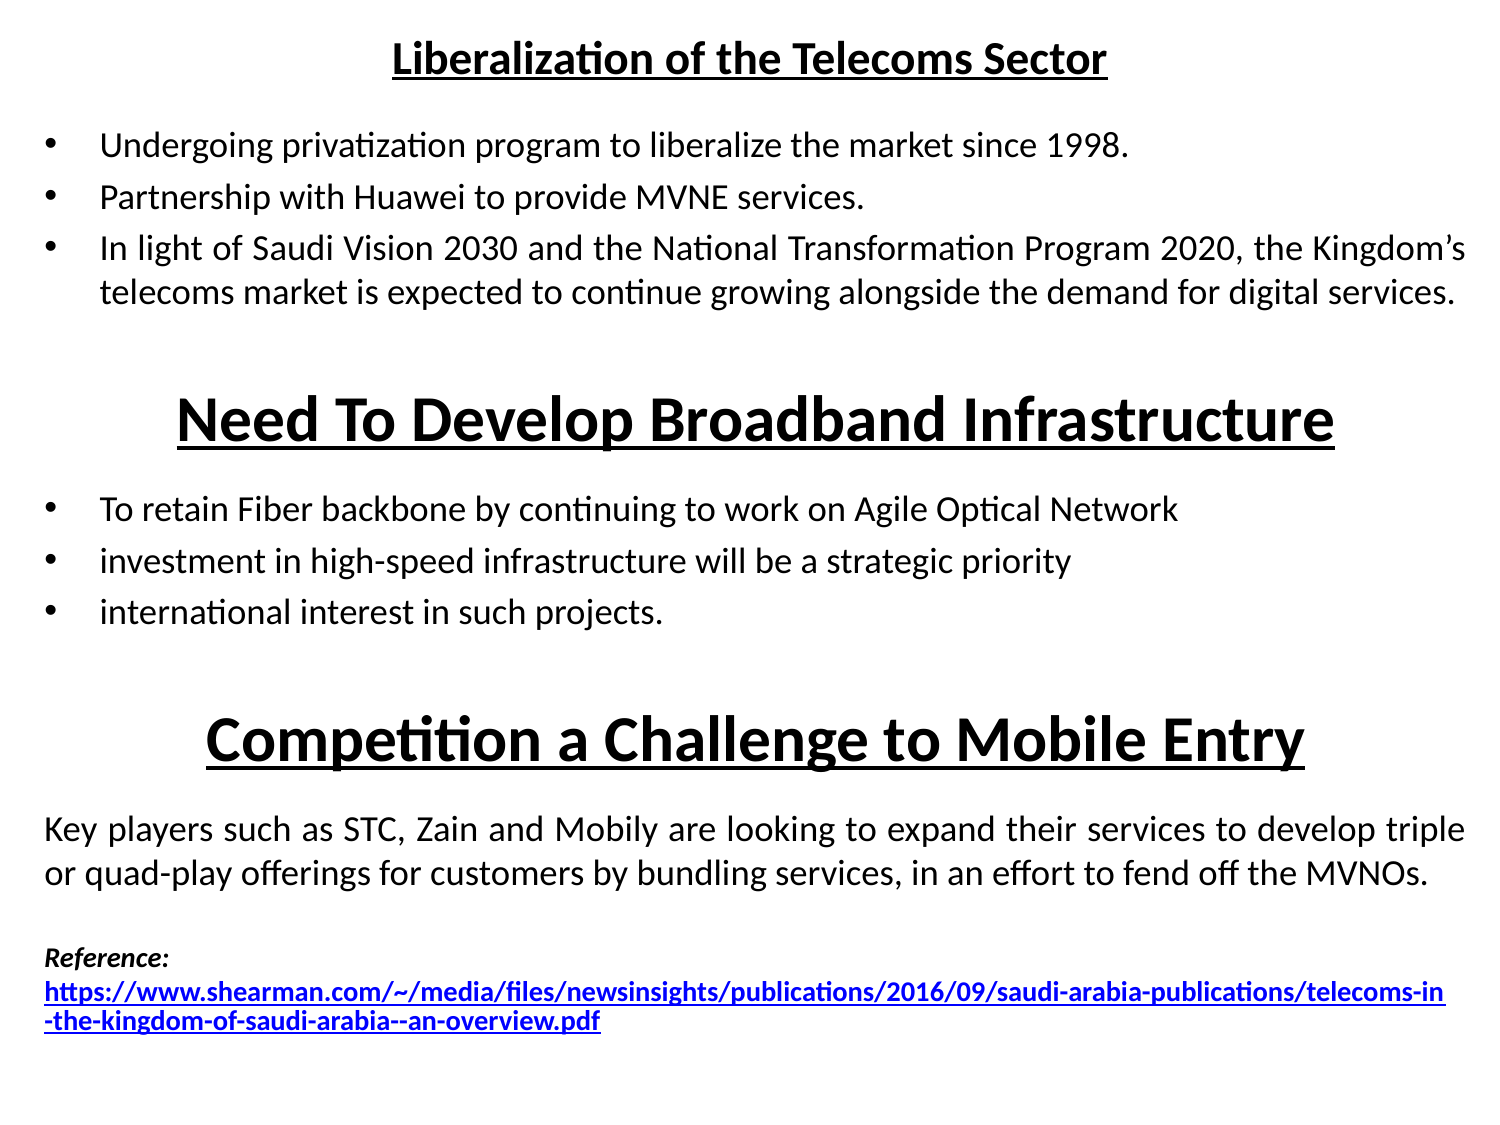

# Liberalization of the Telecoms Sector
Undergoing privatization program to liberalize the market since 1998.
Partnership with Huawei to provide MVNE services.
In light of Saudi Vision 2030 and the National Transformation Program 2020, the Kingdom’s telecoms market is expected to continue growing alongside the demand for digital services.

Need To Develop Broadband Infrastructure

To retain Fiber backbone by continuing to work on Agile Optical Network
investment in high-speed infrastructure will be a strategic priority
international interest in such projects.

Competition a Challenge to Mobile Entry

Key players such as STC, Zain and Mobily are looking to expand their services to develop triple or quad-play offerings for customers by bundling services, in an effort to fend off the MVNOs.

Reference: https://www.shearman.com/~/media/files/newsinsights/publications/2016/09/saudi-arabia-publications/telecoms-in-the-kingdom-of-saudi-arabia--an-overview.pdf